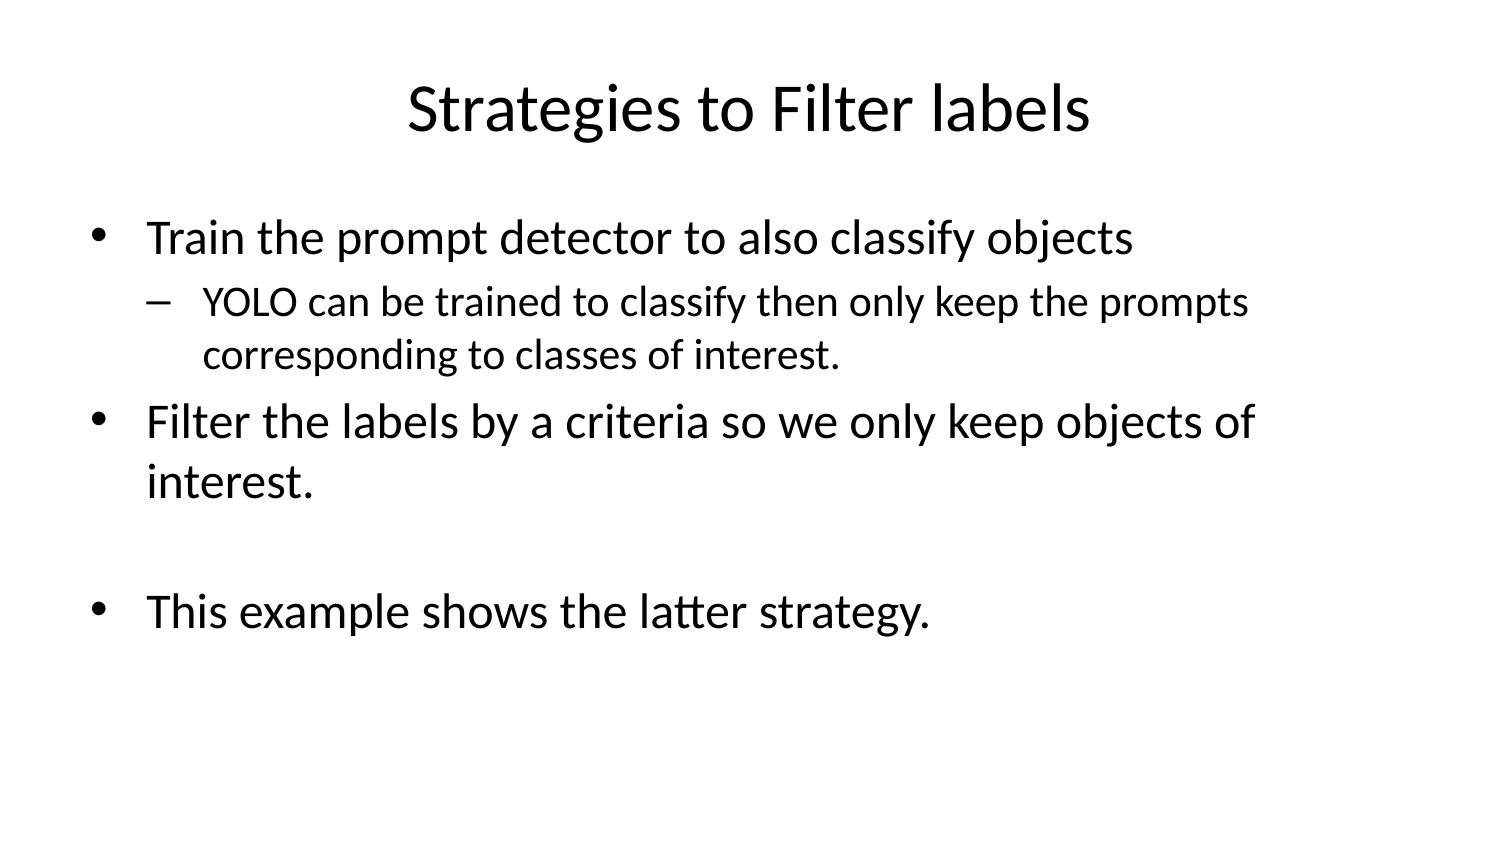

# Strategies to Filter labels
Train the prompt detector to also classify objects
YOLO can be trained to classify then only keep the prompts corresponding to classes of interest.
Filter the labels by a criteria so we only keep objects of interest.
This example shows the latter strategy.